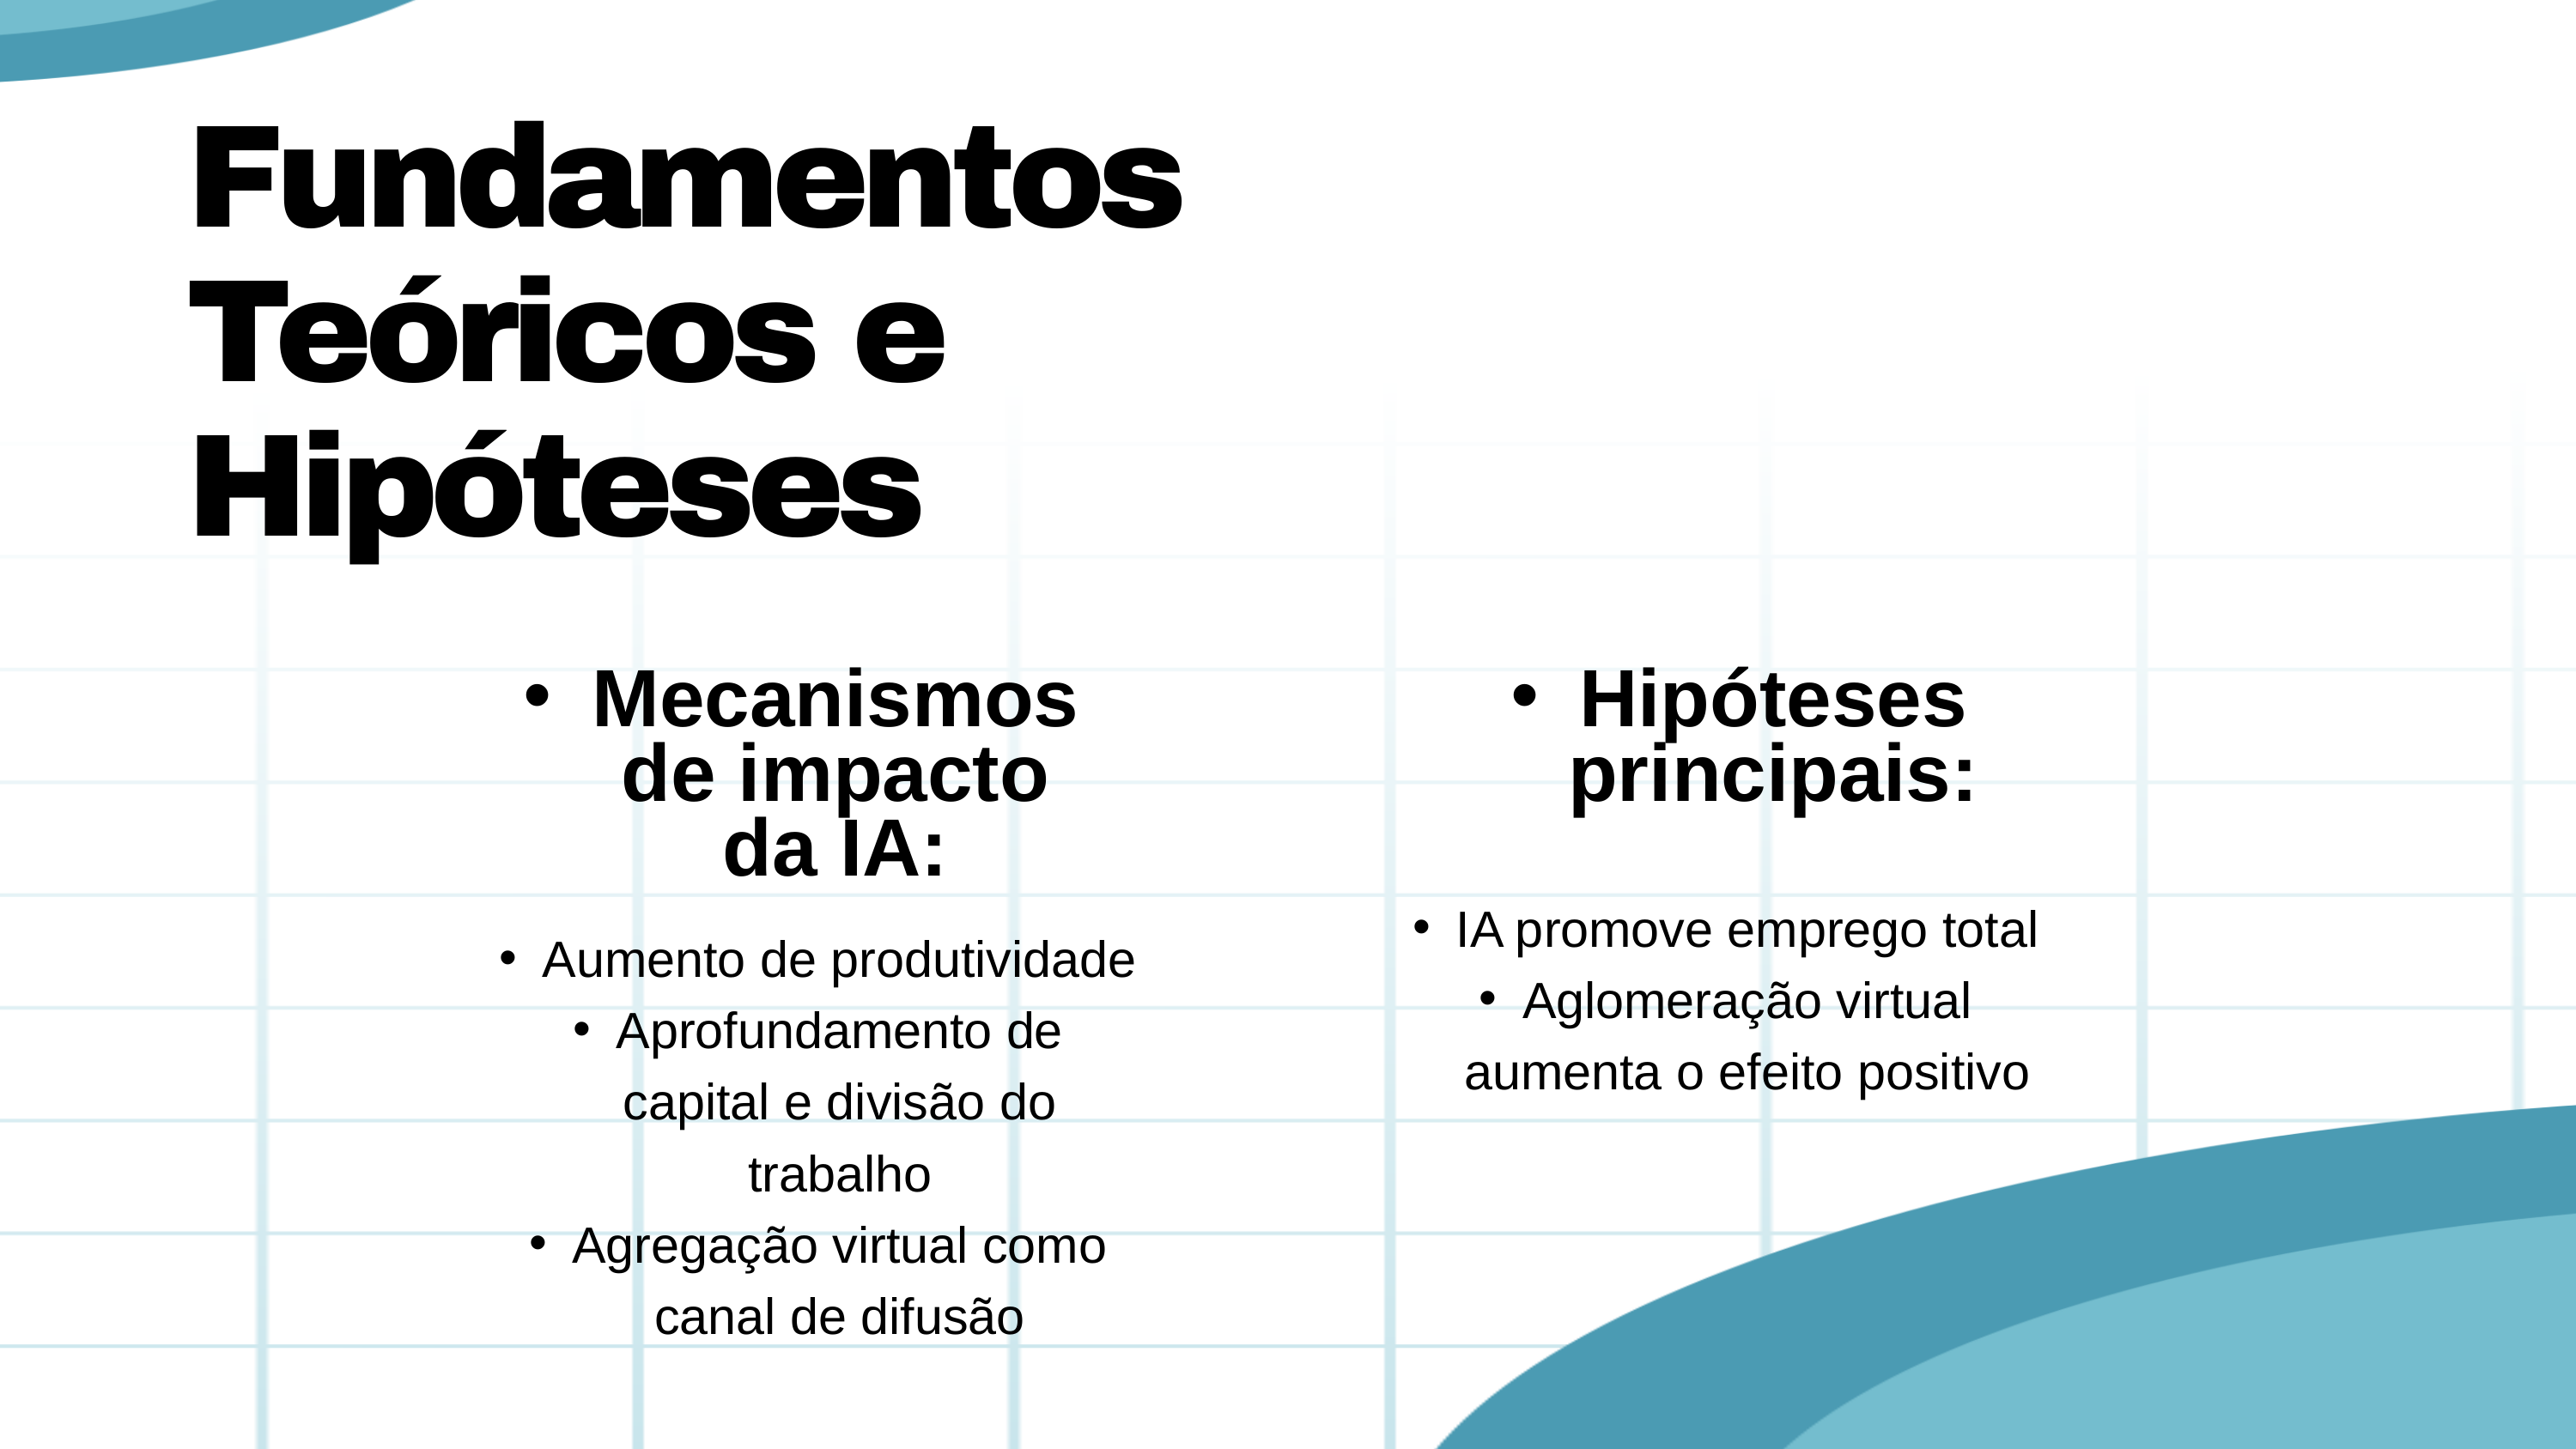

Fundamentos Teóricos e Hipóteses

Mecanismos de impacto da IA:

Hipóteses principais:

IA promove emprego total
Aglomeração virtual aumenta o efeito positivo

Aumento de produtividade
Aprofundamento de capital e divisão do trabalho
Agregação virtual como canal de difusão